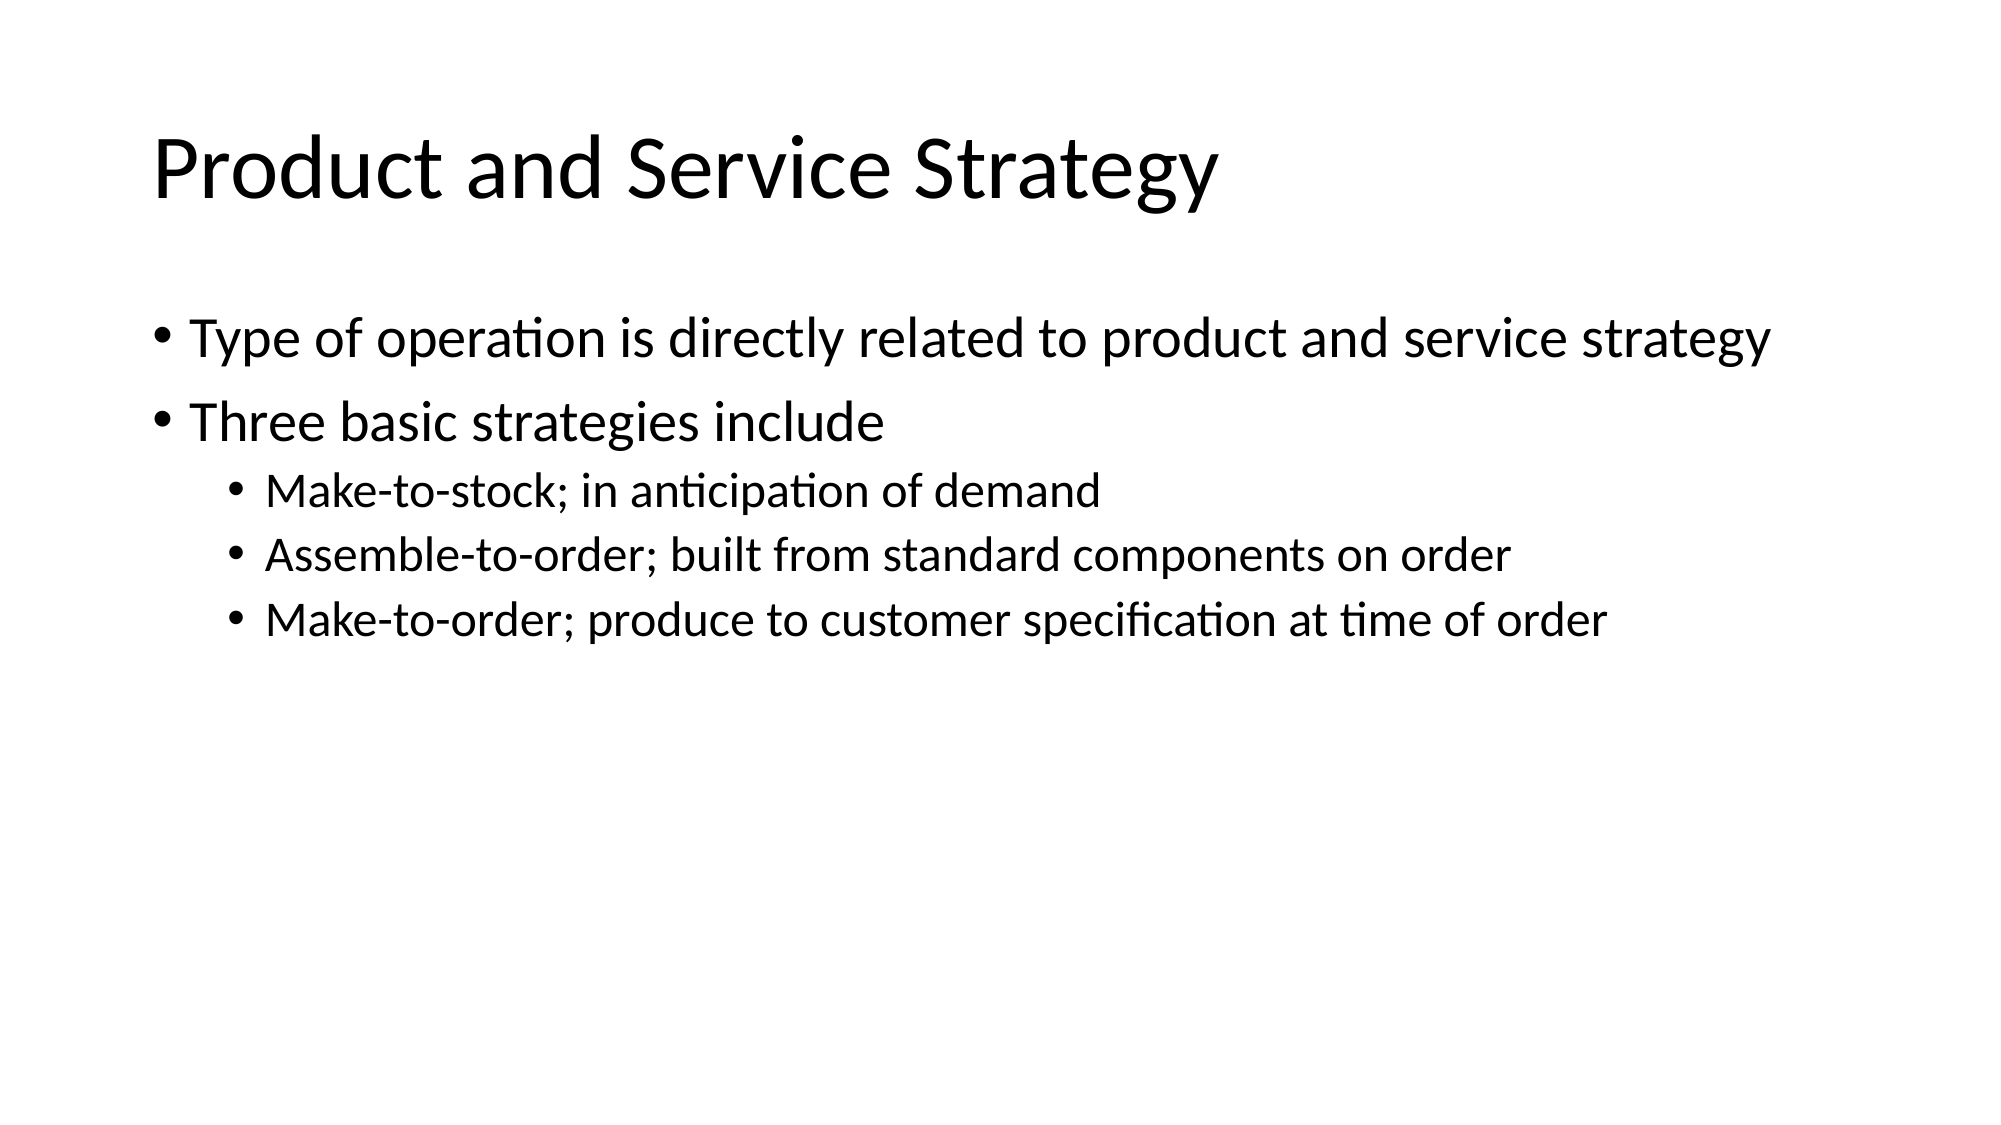

# Product and Service Strategy
Type of operation is directly related to product and service strategy
Three basic strategies include
Make-to-stock; in anticipation of demand
Assemble-to-order; built from standard components on order
Make-to-order; produce to customer specification at time of order